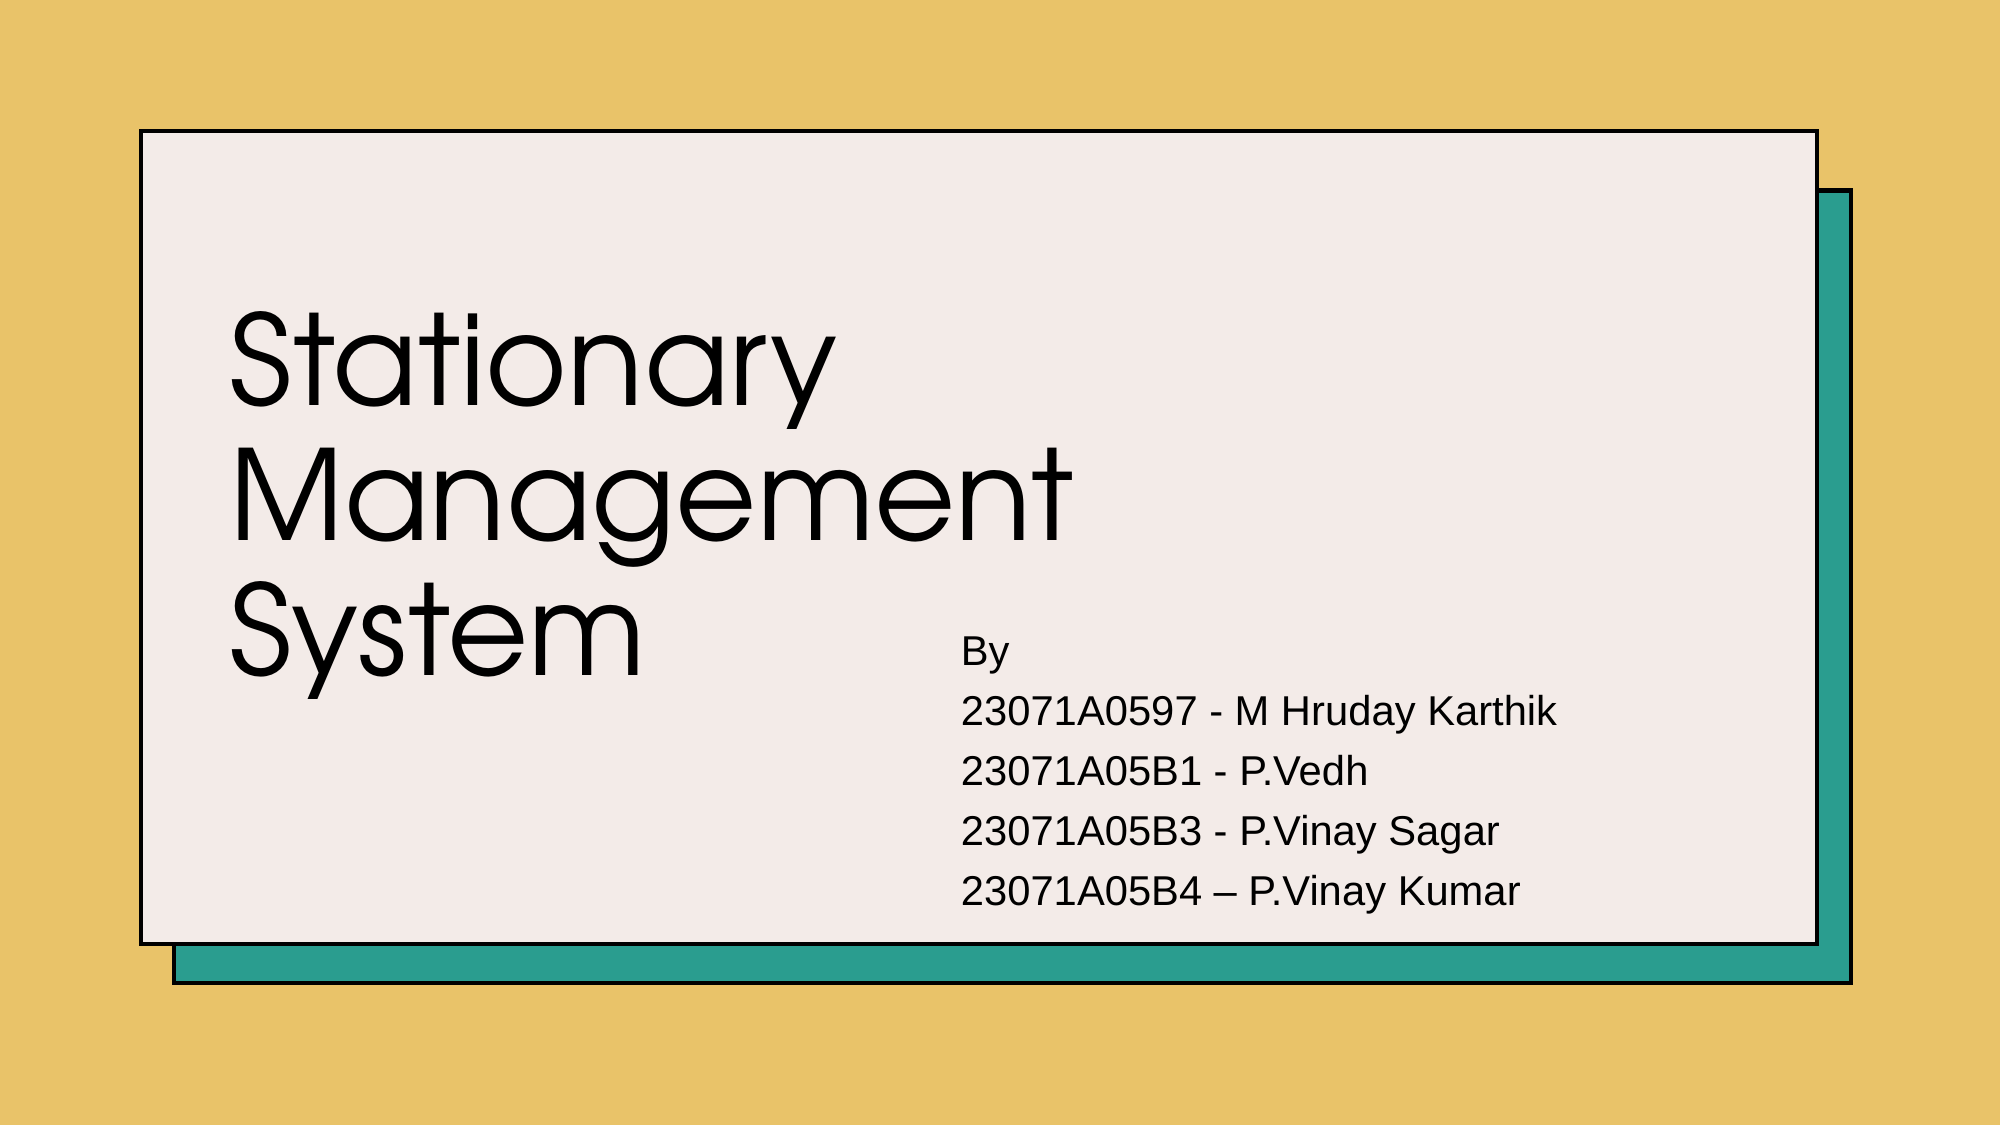

# Stationary Management System
By
23071A0597 - M Hruday Karthik
23071A05B1 - P.Vedh
23071A05B3 - P.Vinay Sagar
23071A05B4 – P.Vinay Kumar